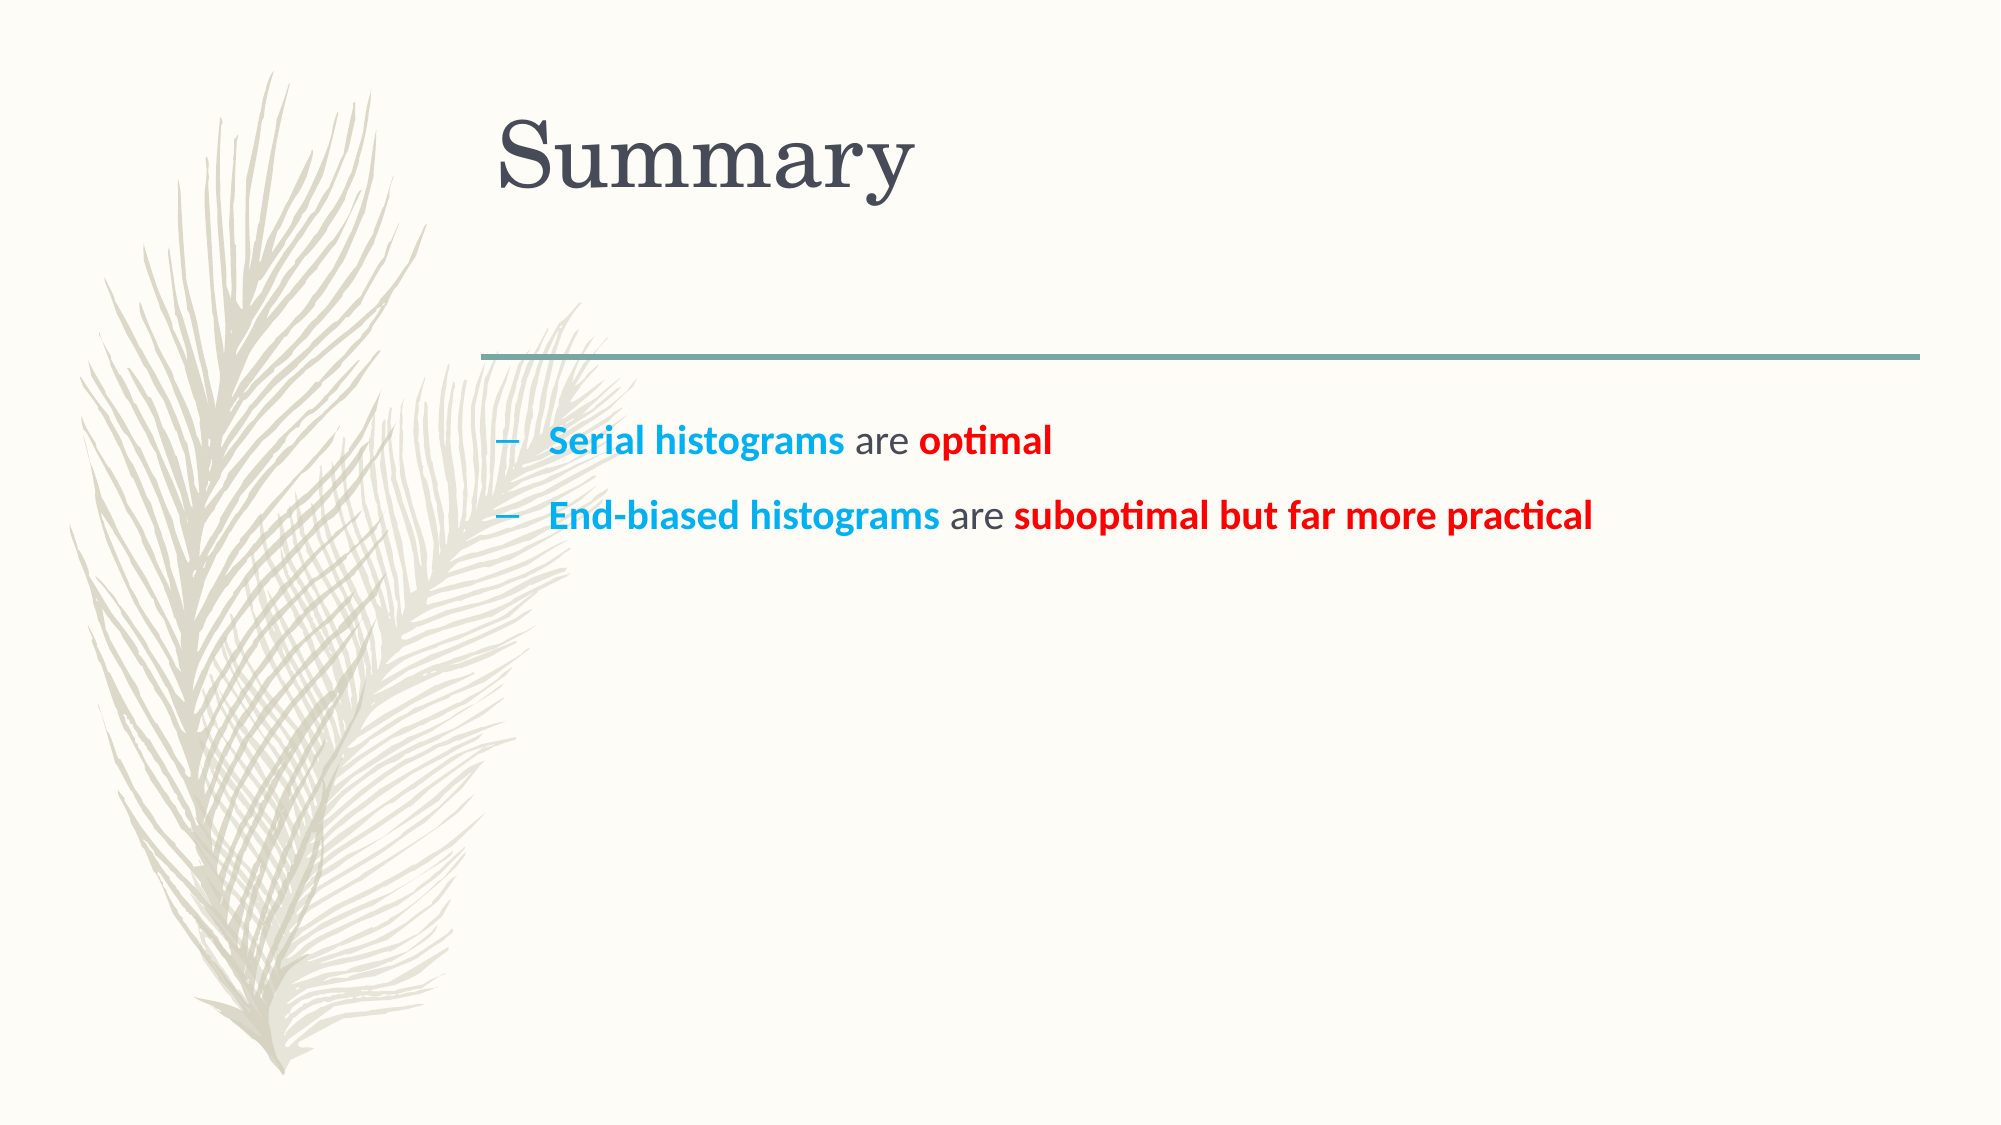

# Summary
Serial histograms are optimal
End-biased histograms are suboptimal but far more practical